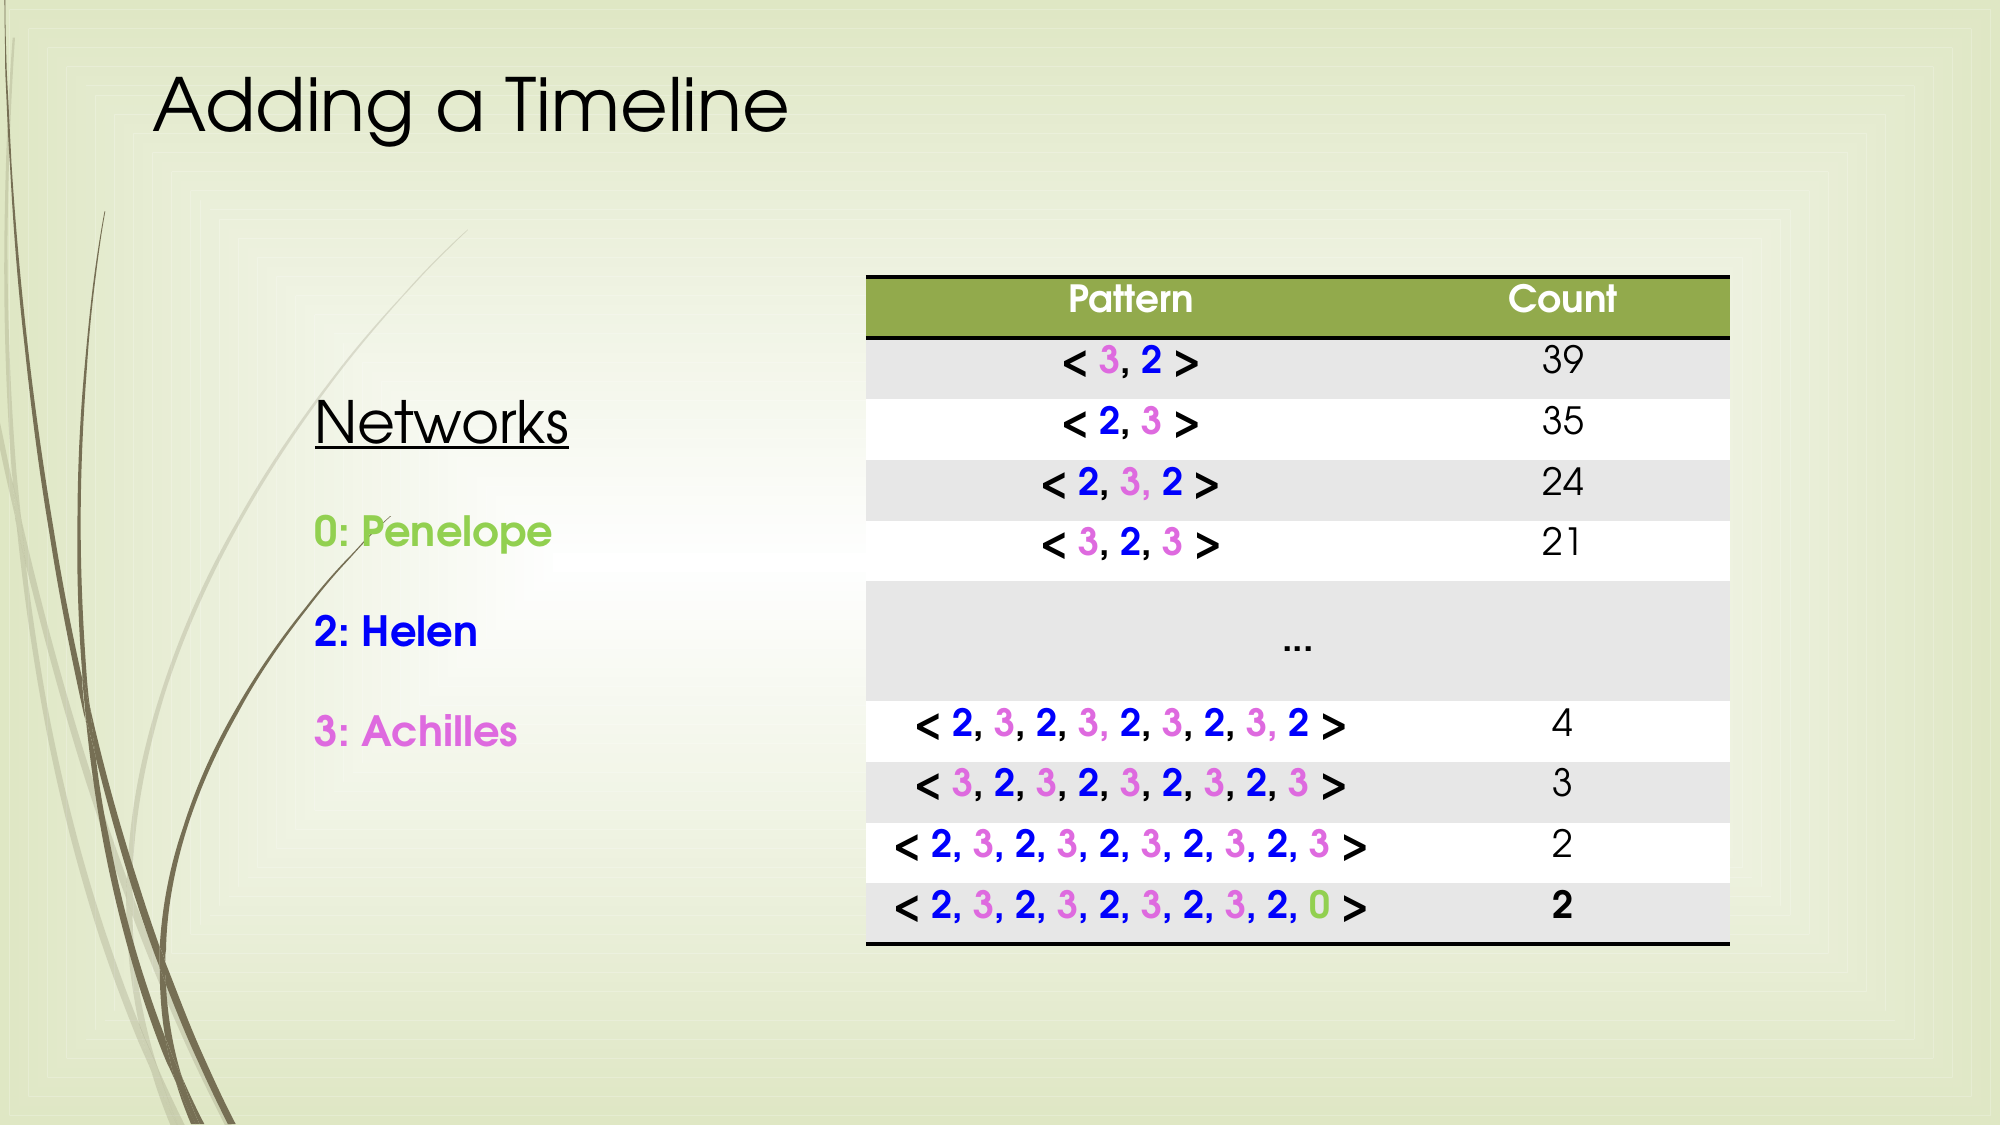

Adding a Timeline

| Pattern | Count |
| --- | --- |
| < 3, 2 > | 39 |
| < 2, 3 > | 35 |
| < 2, 3, 2 > | 24 |
| < 3, 2, 3 > | 21 |
| ... |  |
| < 2, 3, 2, 3, 2, 3, 2, 3, 2 > | 4 |
| < 3, 2, 3, 2, 3, 2, 3, 2, 3 > | 3 |
| < 2, 3, 2, 3, 2, 3, 2, 3, 2, 3 > | 2 |
| < 2, 3, 2, 3, 2, 3, 2, 3, 2, 0 > | 2 |
Networks

0: Penelope

2: Helen

3: Achilles